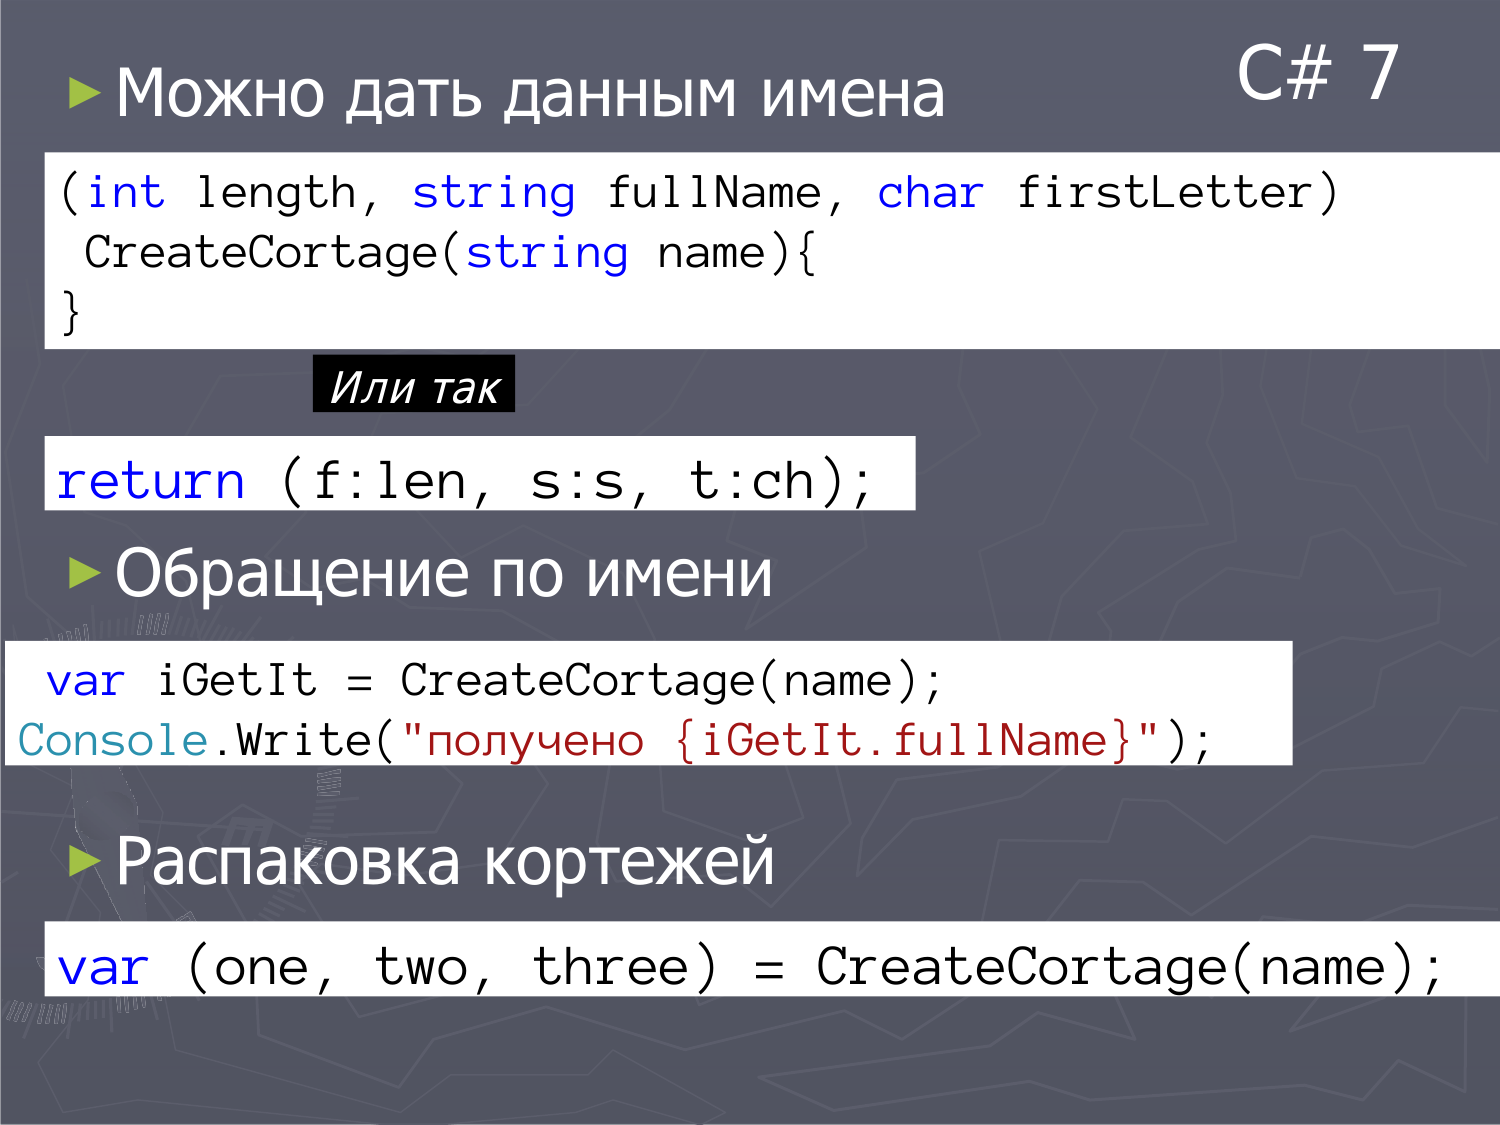

# C# 7
Можно дать данным имена

(int length, string fullName, char firstLetter)  CreateCortage(string name){
}
Или так
return (f:len, s:s, t:ch);
Обращение по имени
var iGetIt = CreateCortage(name);  Console.Write("получено {iGetIt.fullName}");
Распаковка кортежей
var (one, two, three) = CreateCortage(name);